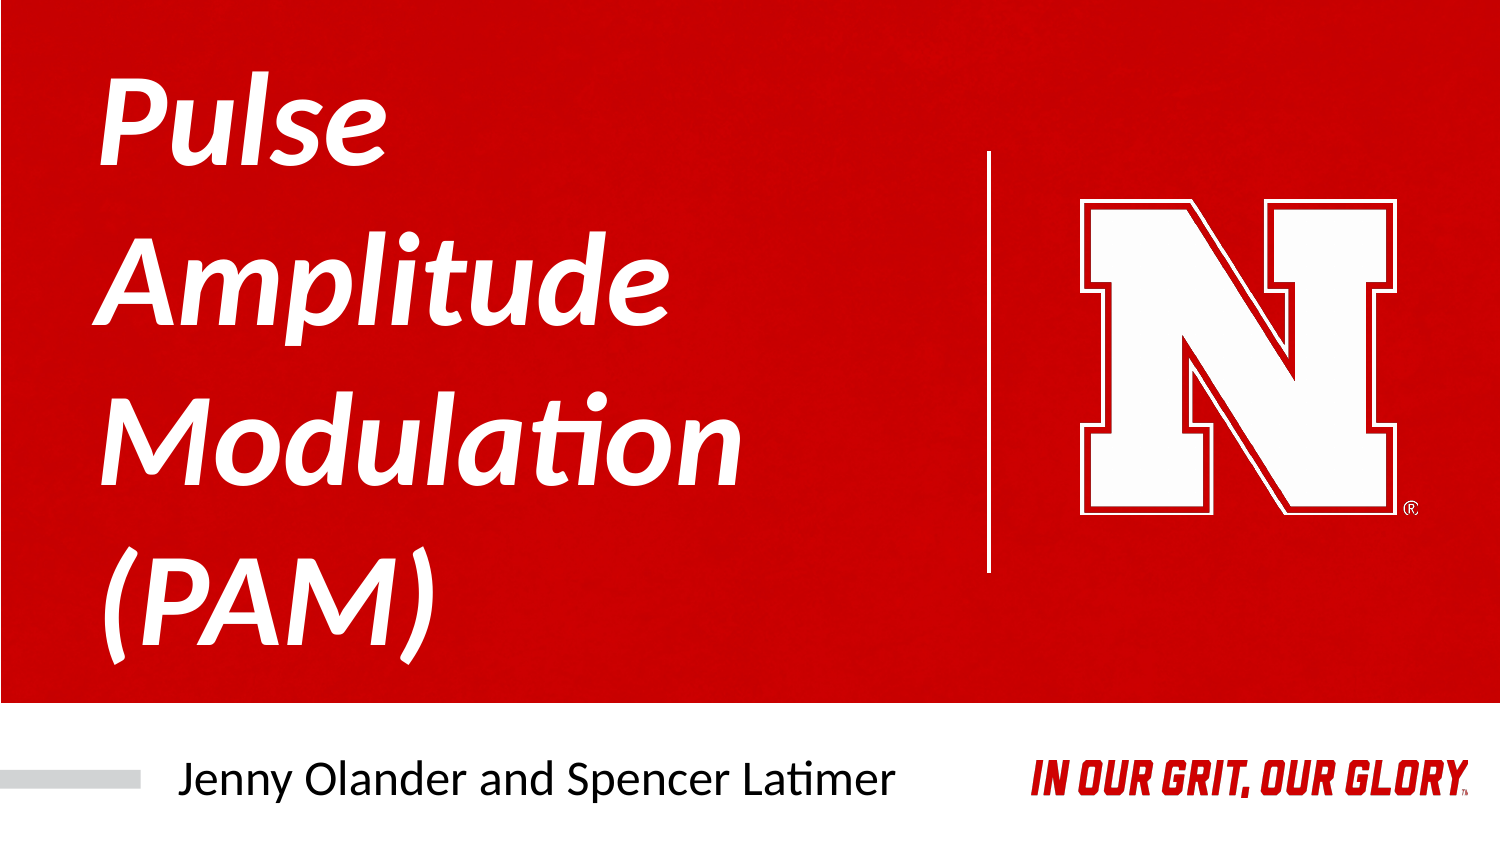

# Pulse Amplitude Modulation
(PAM)
Jenny Olander and Spencer Latimer